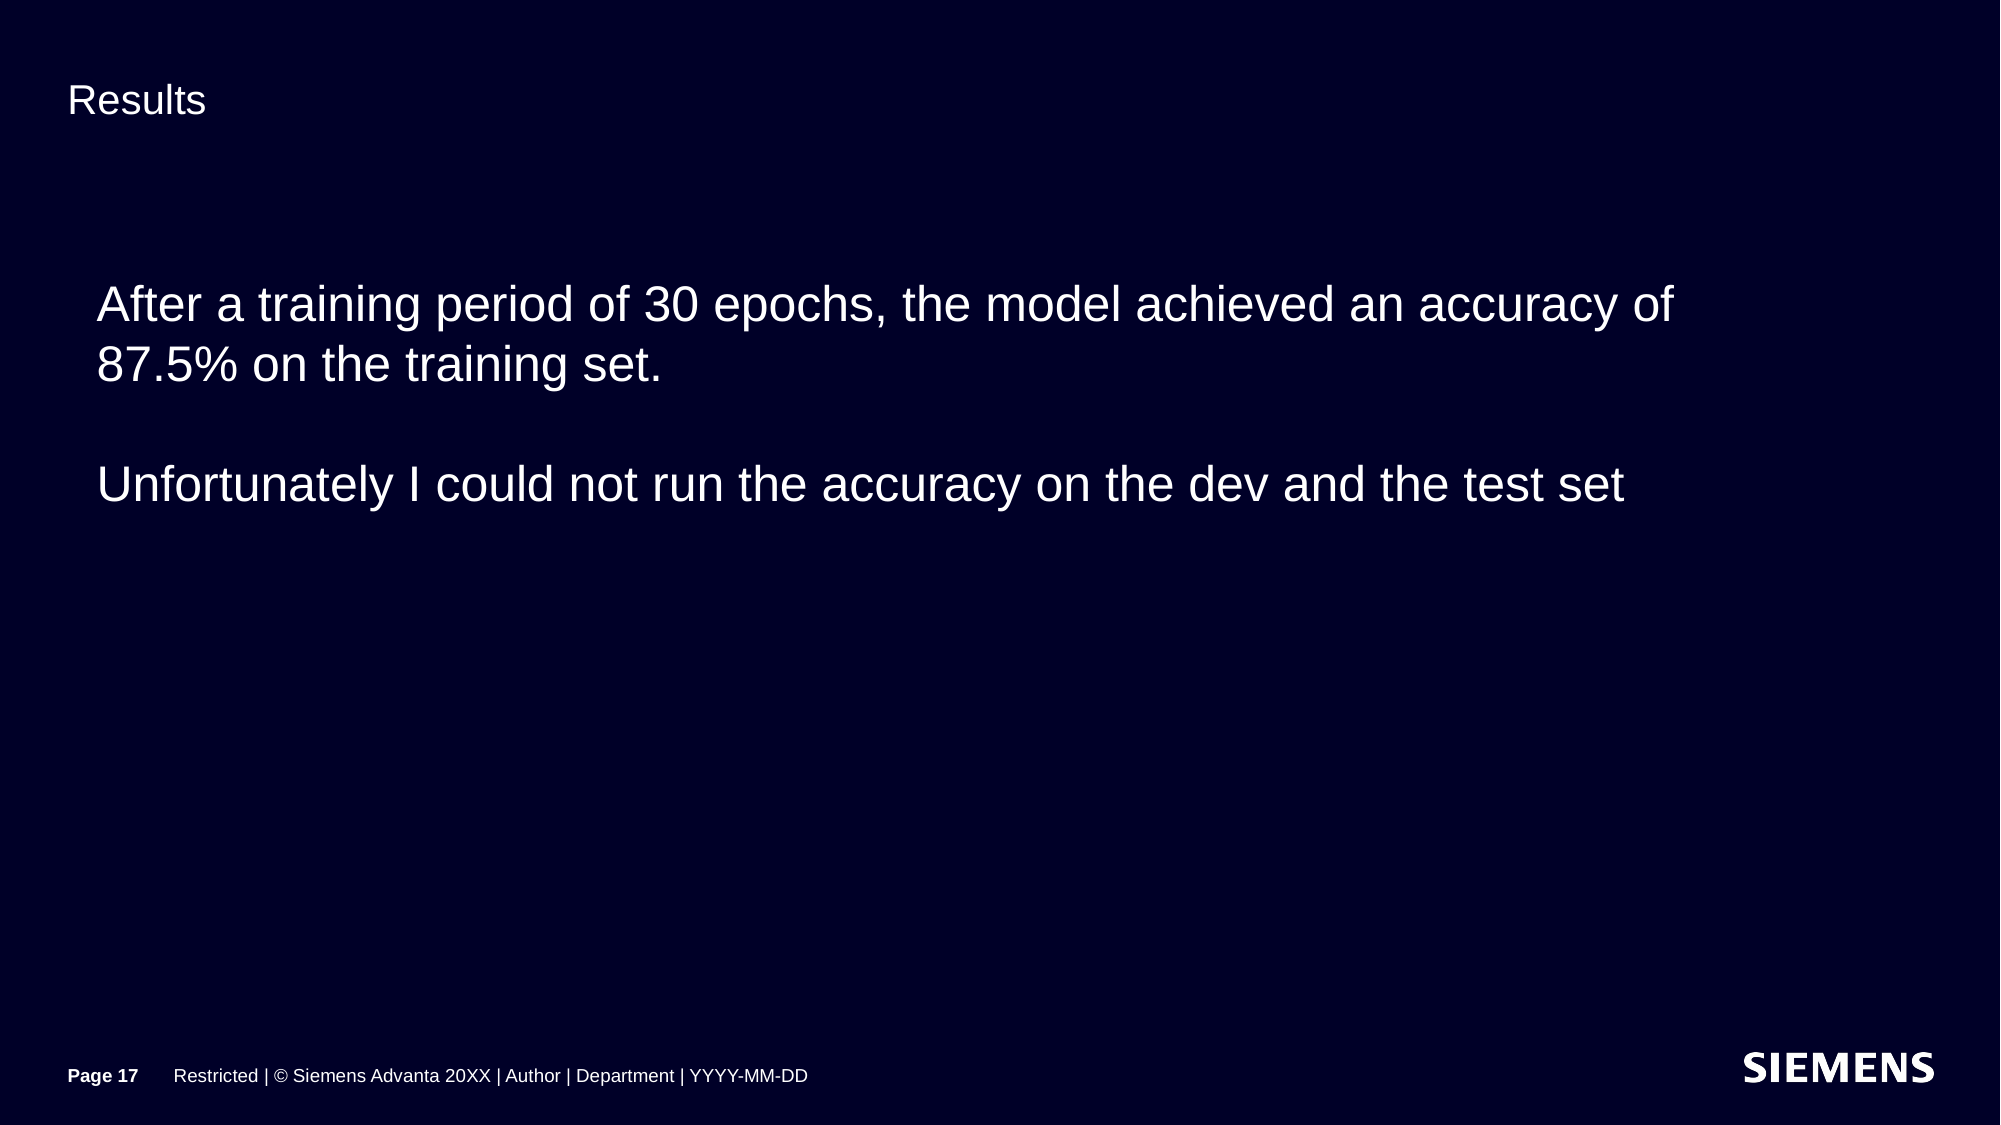

# Results
After a training period of 30 epochs, the model achieved an accuracy of 87.5% on the training set.

Unfortunately I could not run the accuracy on the dev and the test set
Page 17
Restricted | © Siemens Advanta 20XX | Author | Department | YYYY-MM-DD